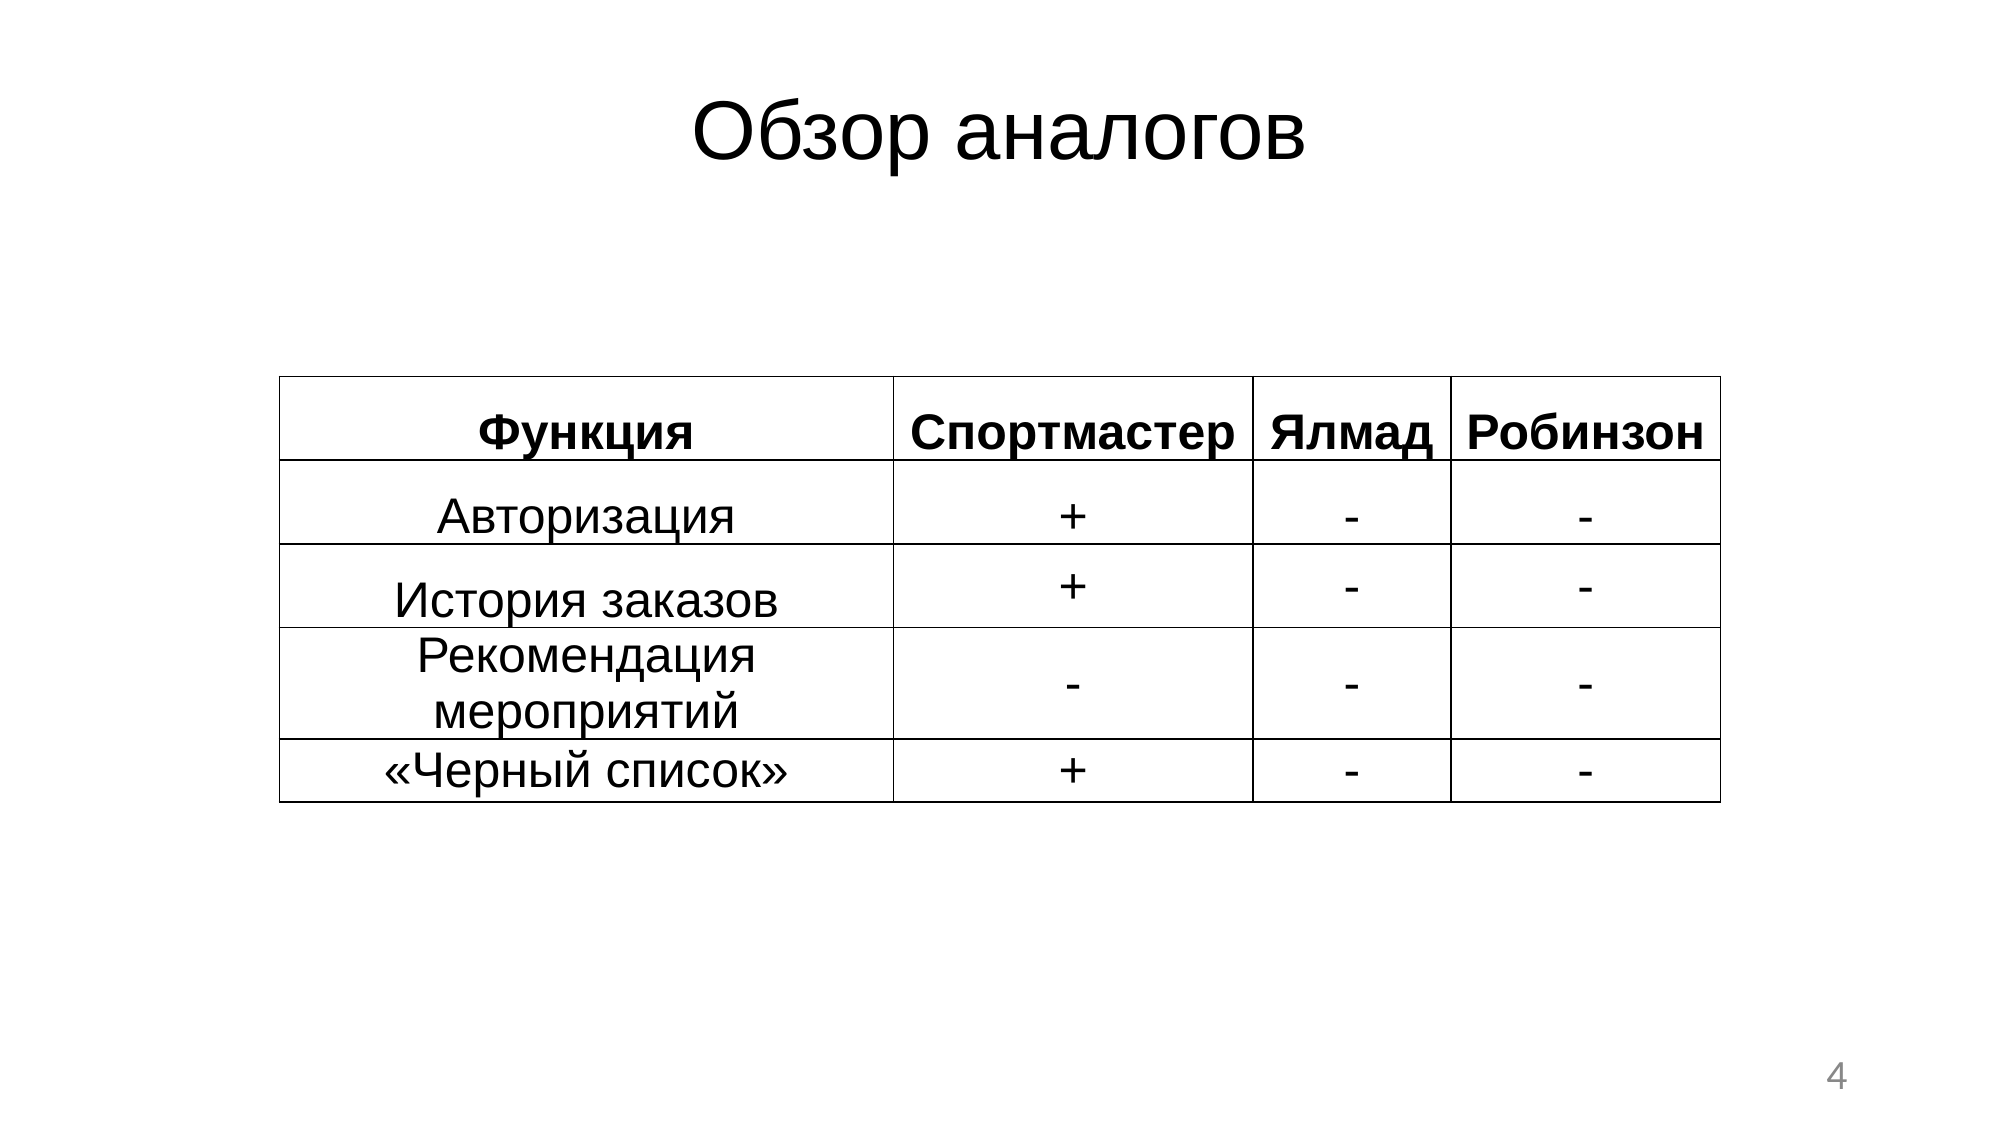

# Обзор аналогов
| Функция | Спортмастер | Ялмад | Робинзон |
| --- | --- | --- | --- |
| Авторизация | + | - | - |
| История заказов | + | - | - |
| Рекомендация мероприятий | - | - | - |
| «Черный список» | + | - | - |
4